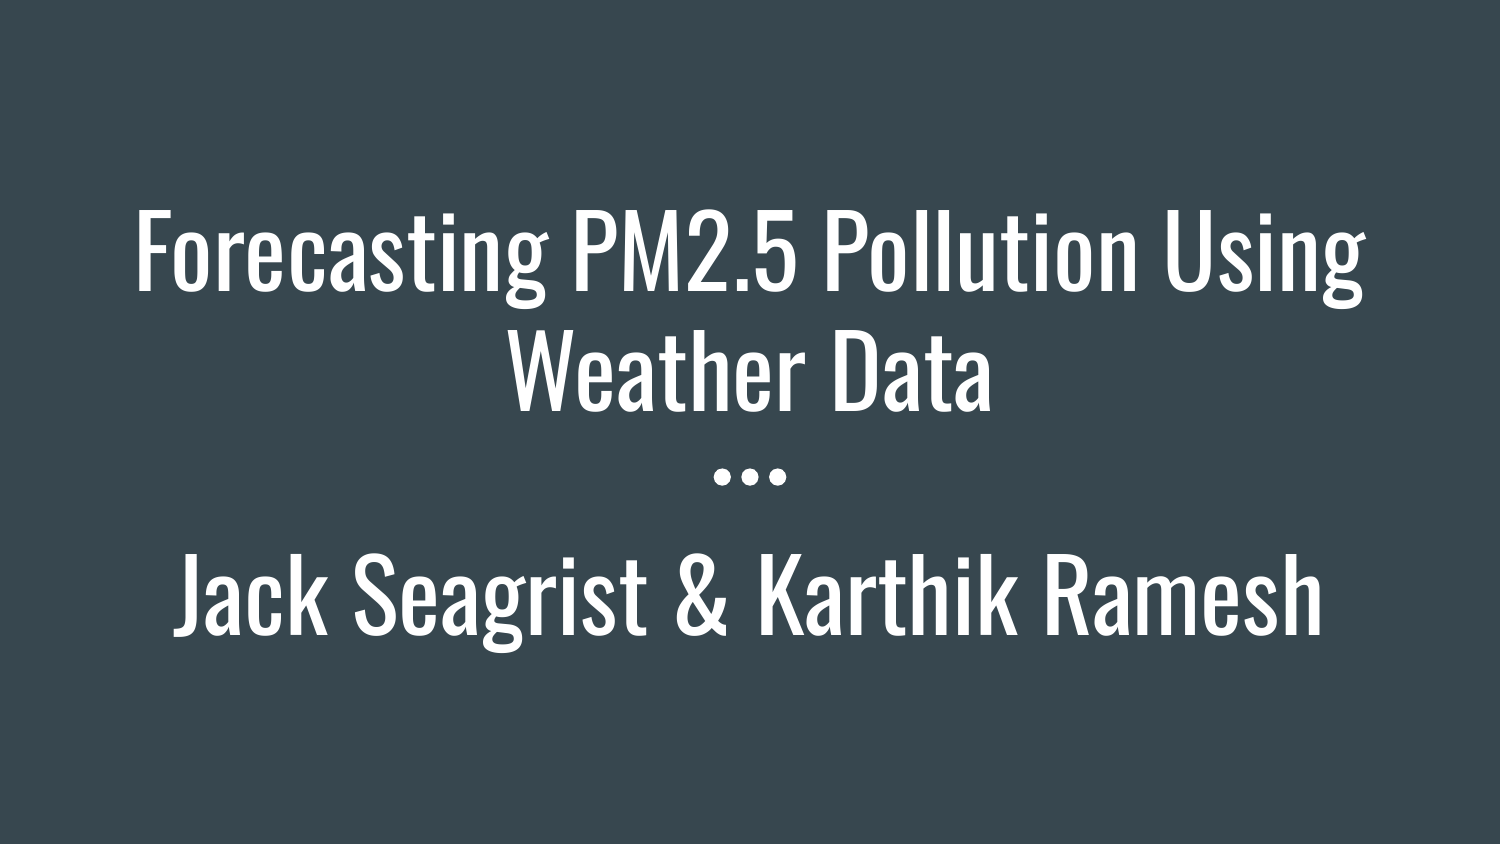

# Forecasting PM2.5 Pollution Using Weather Data
Jack Seagrist & Karthik Ramesh